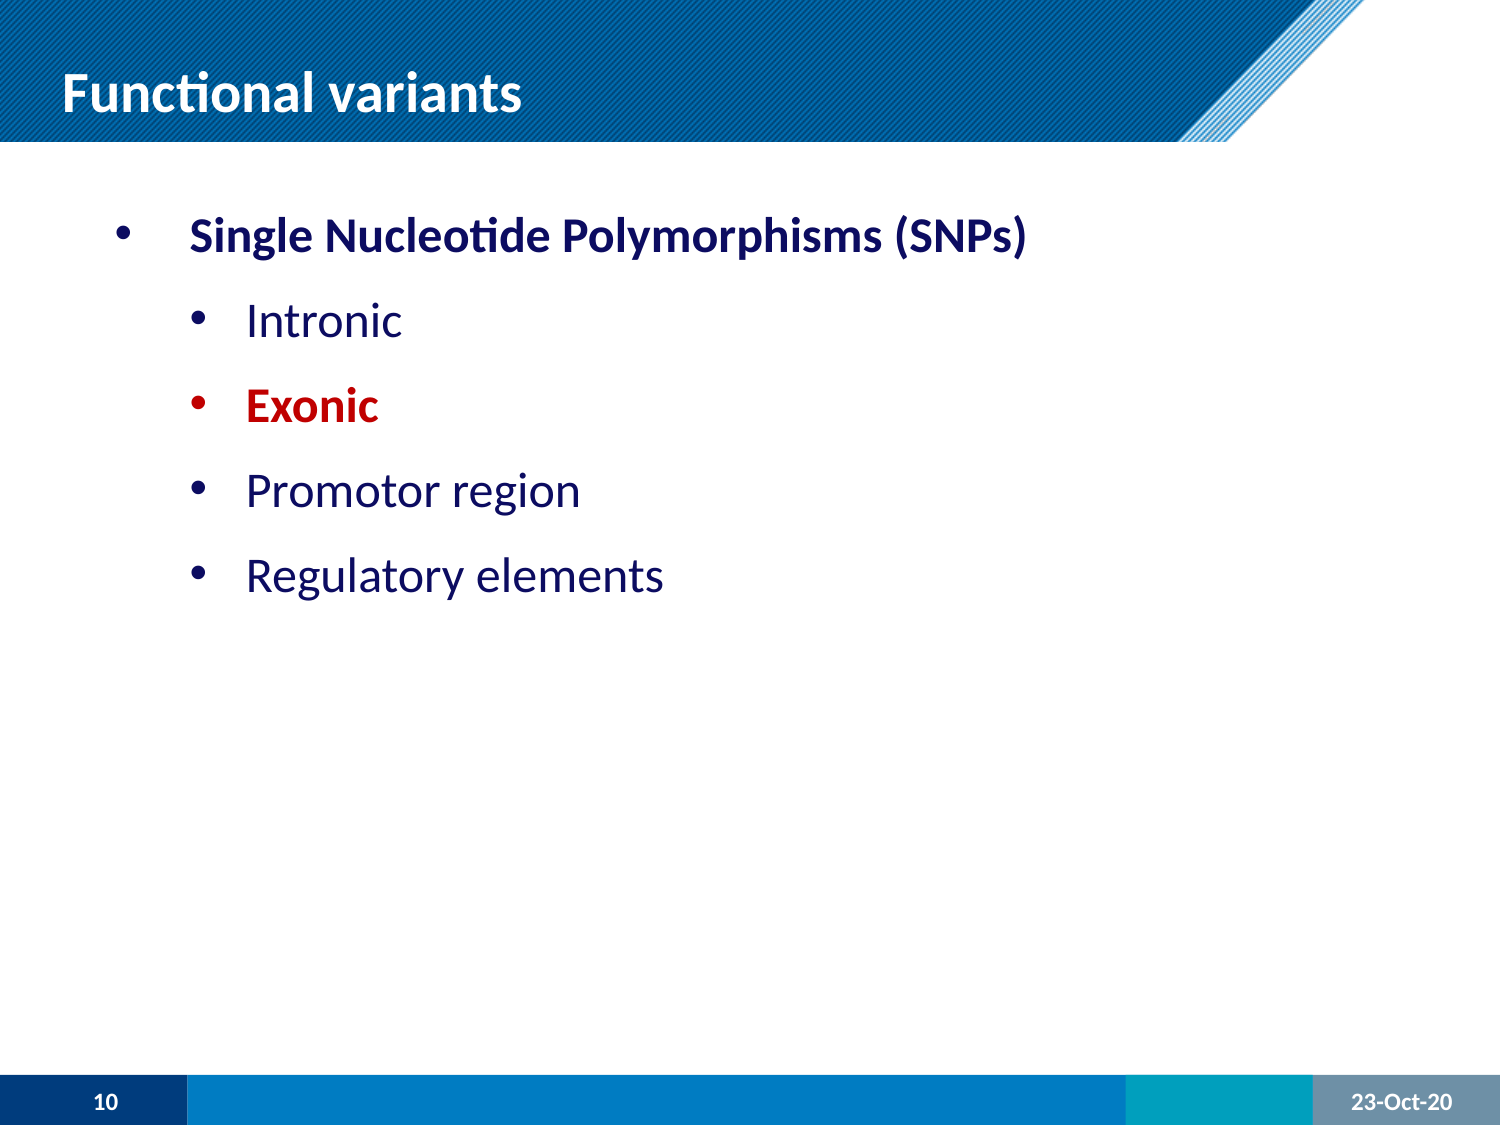

Functional variants
Single Nucleotide Polymorphisms (SNPs)
Intronic
Exonic
Promotor region
Regulatory elements
10
23-Oct-20